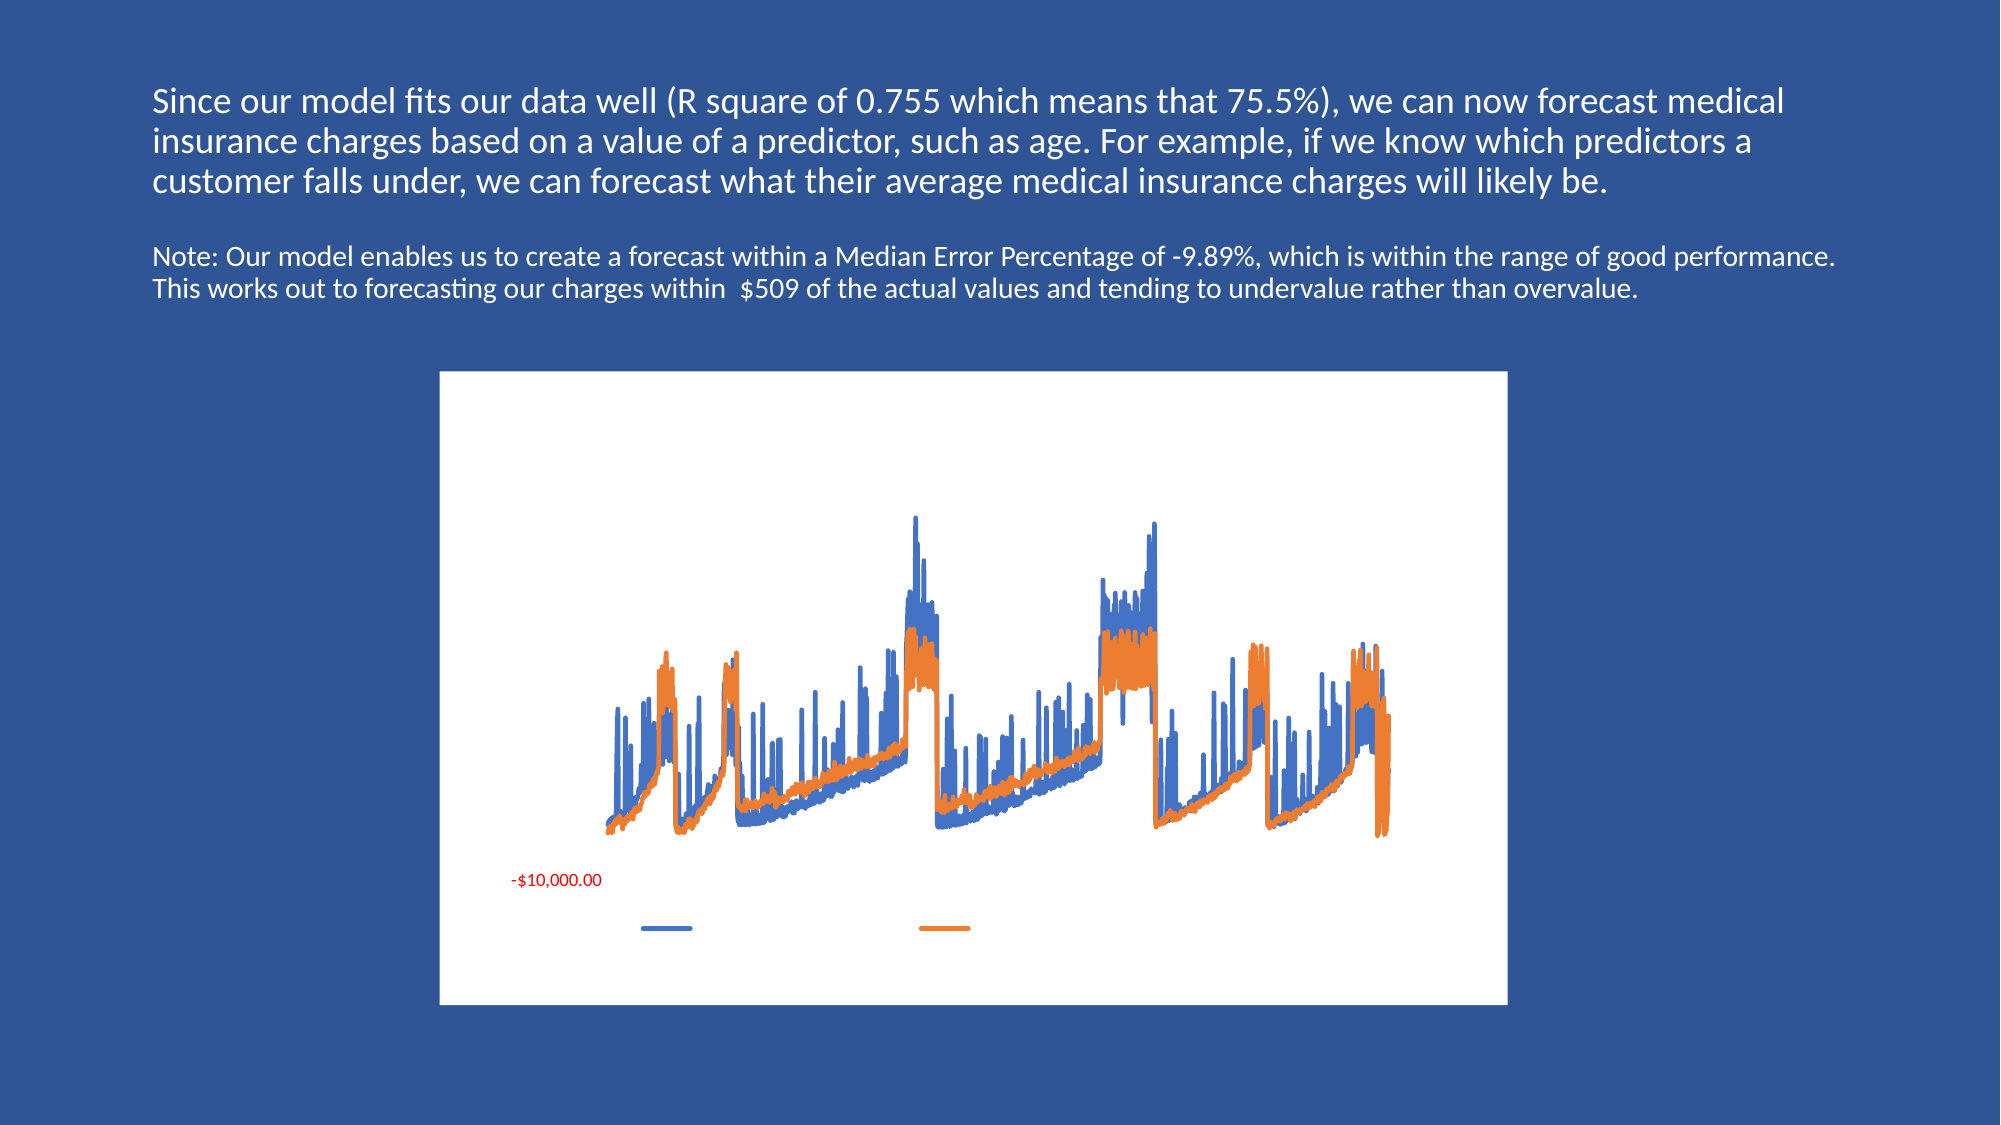

# Since our model fits our data well (R square of 0.755 which means that 75.5%), we can now forecast medical insurance charges based on a value of a predictor, such as age. For example, if we know which predictors a customer falls under, we can forecast what their average medical insurance charges will likely be. Note: Our model enables us to create a forecast within a Median Error Percentage of -9.89%, which is within the range of good performance. This works out to forecasting our charges within  $509 of the actual values and tending to undervalue rather than overvalue.

### Chart: Actual vs. Predicted Charges

| Category | medical_insurance_charges | Predicted Charges- provided coefficients |
|---|---|---|